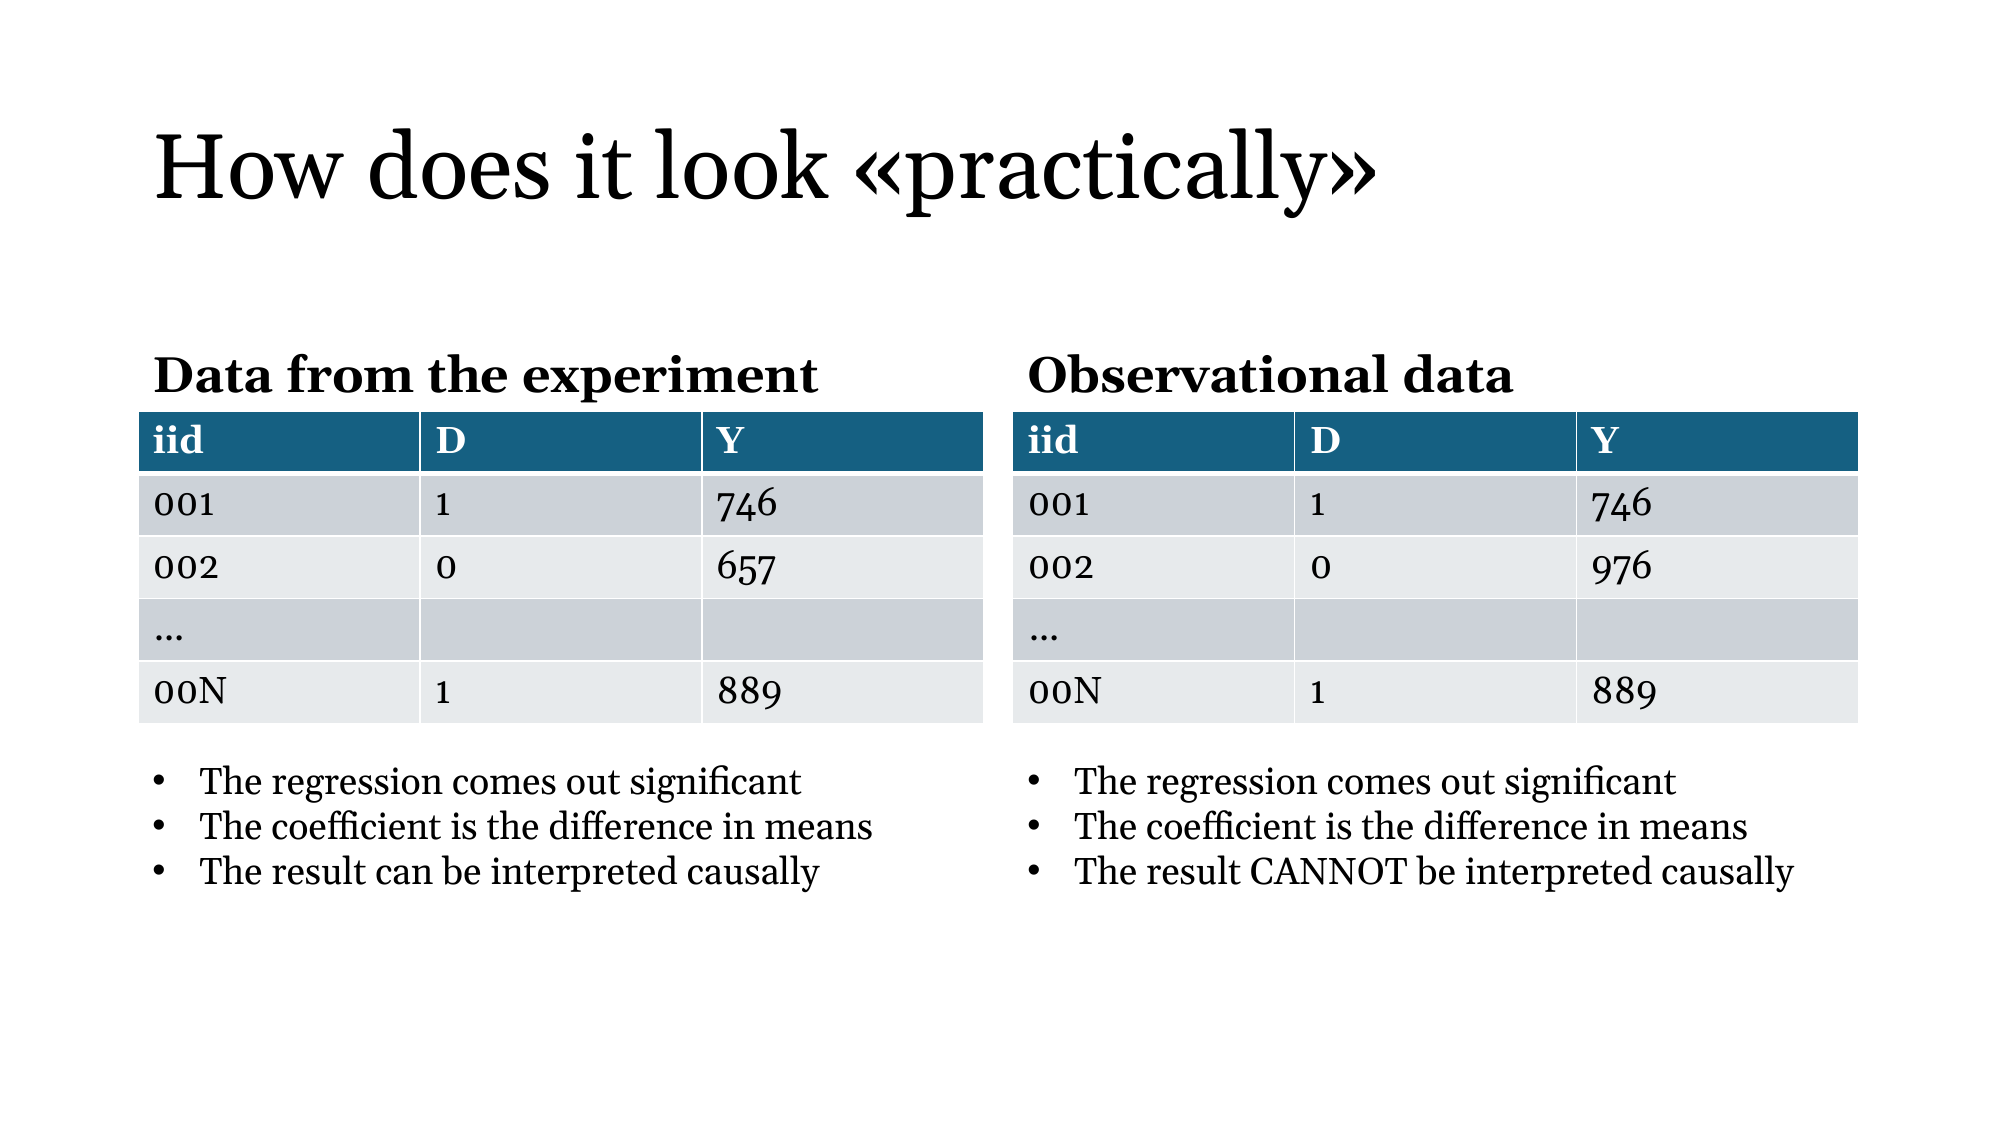

# How does it look «practically»
Data from the experiment
Observational data
| iid | D | Y |
| --- | --- | --- |
| 001 | 1 | 746 |
| 002 | 0 | 657 |
| … |  |  |
| 00N | 1 | 889 |
| iid | D | Y |
| --- | --- | --- |
| 001 | 1 | 746 |
| 002 | 0 | 976 |
| … |  |  |
| 00N | 1 | 889 |
The regression comes out significant
The coefficient is the difference in means
The result can be interpreted causally
The regression comes out significant
The coefficient is the difference in means
The result CANNOT be interpreted causally